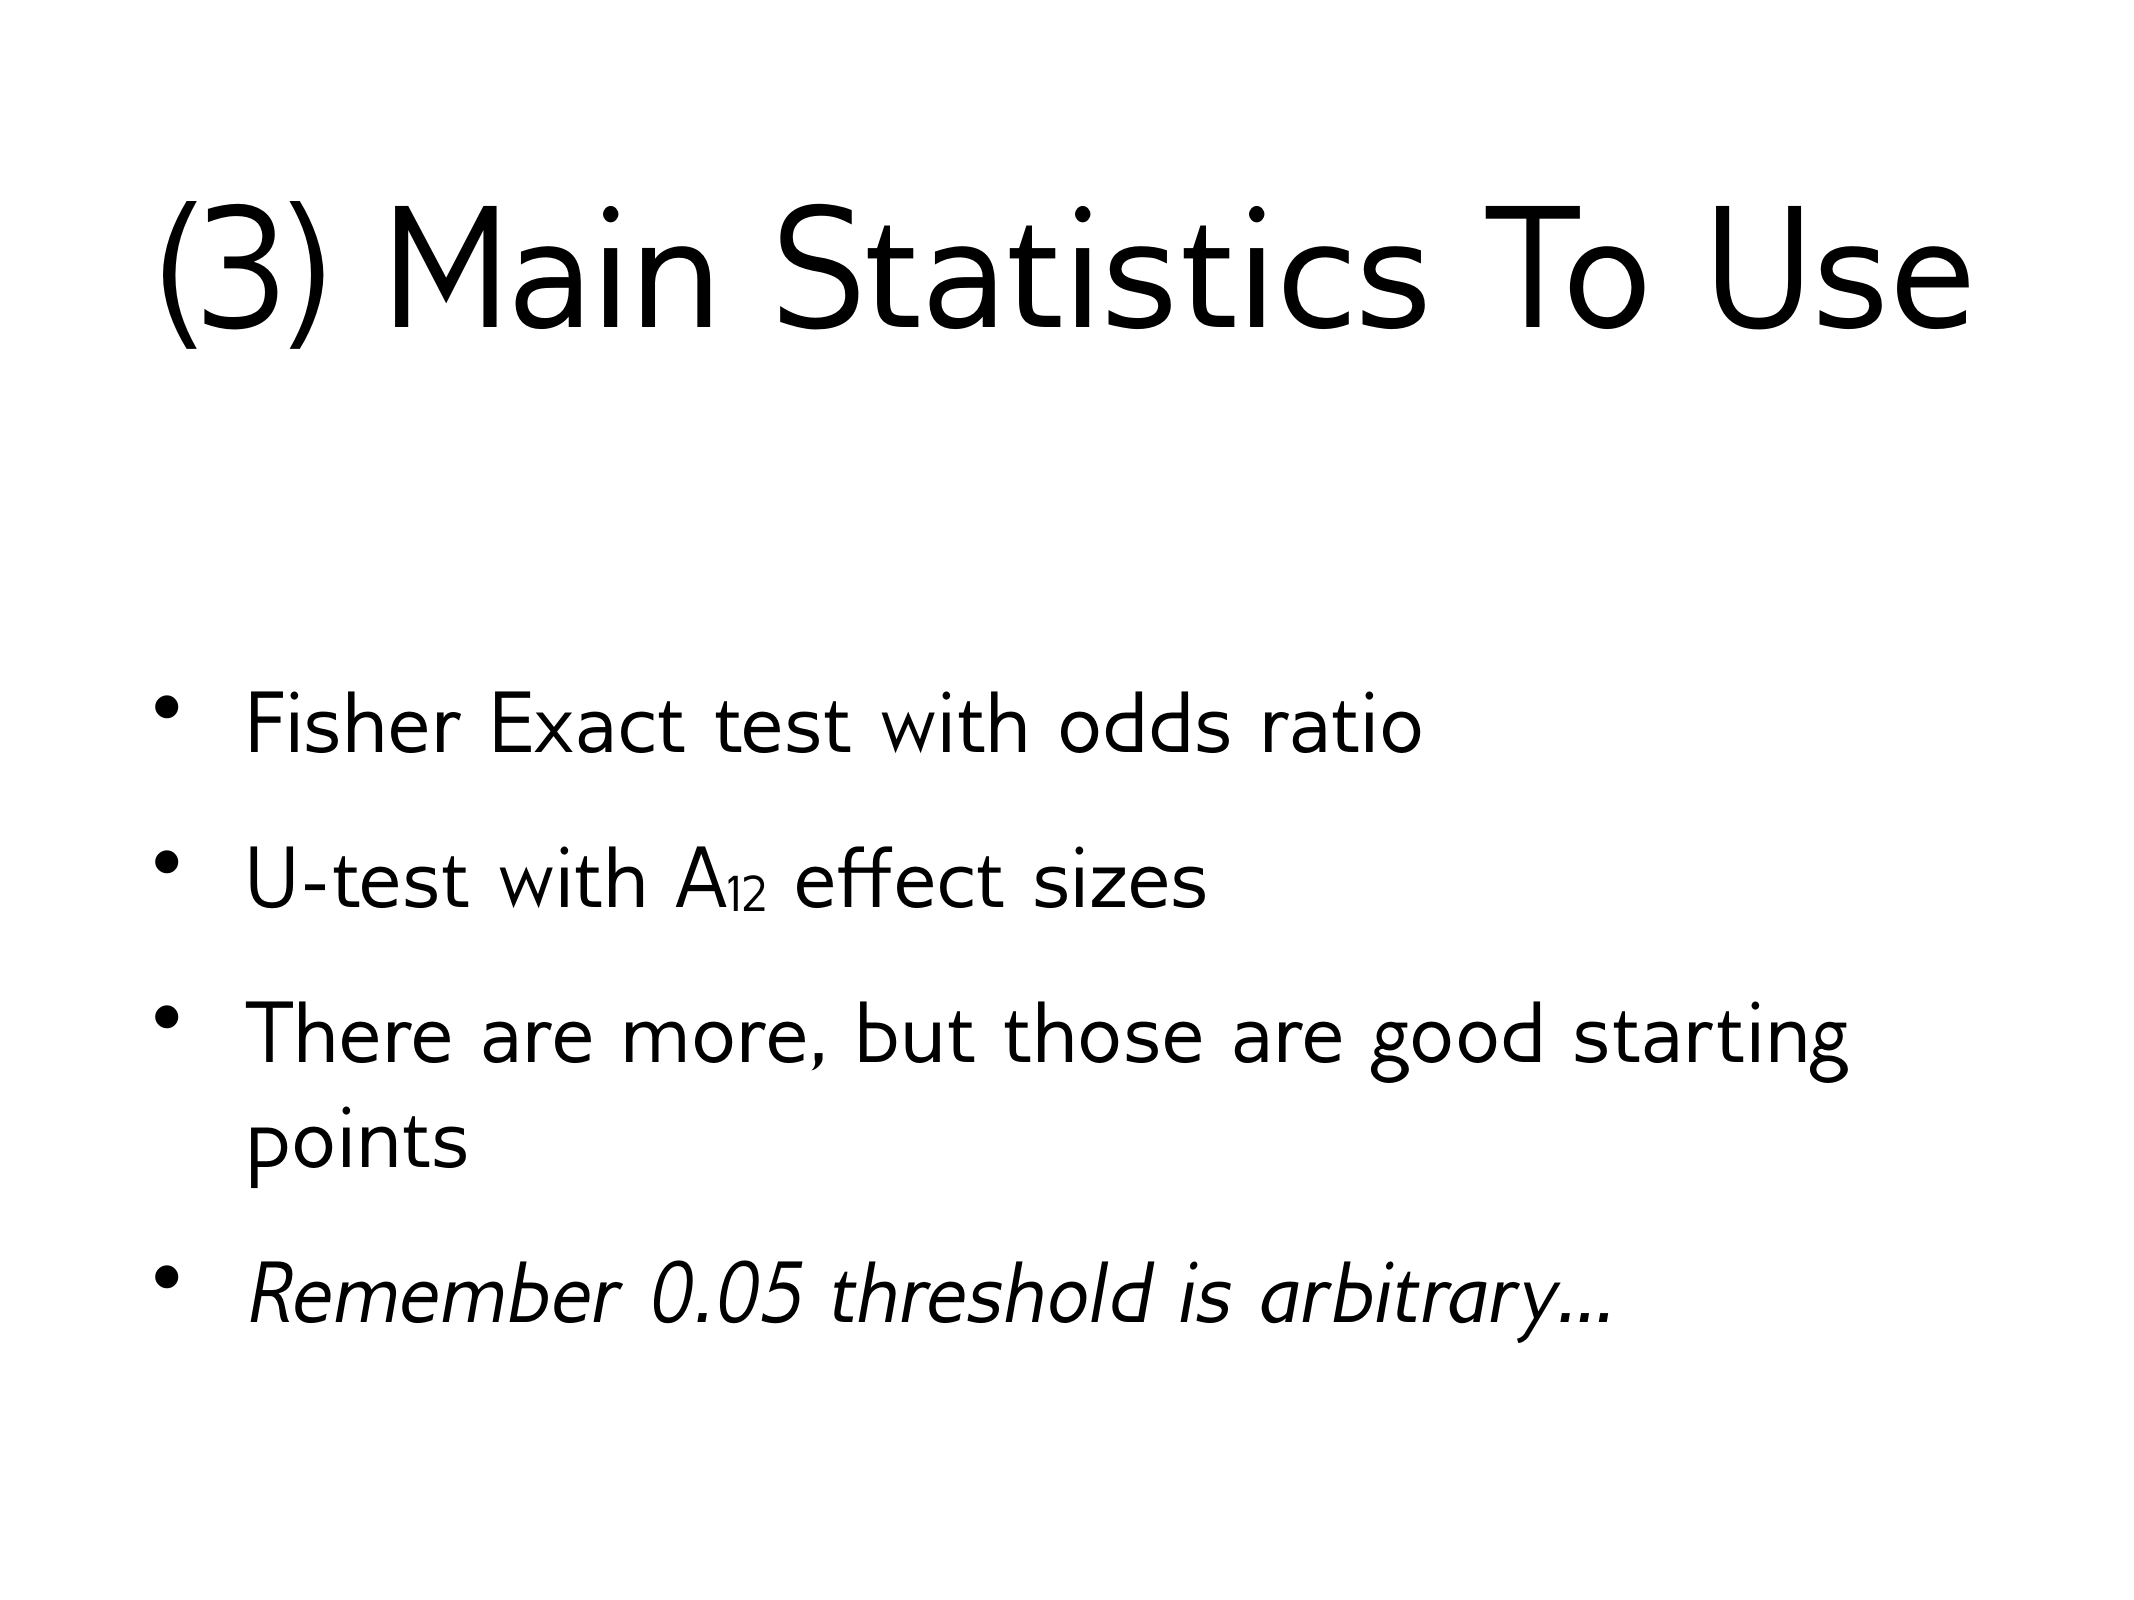

# (3) Main Statistics To Use
Fisher Exact test with odds ratio
U-test with A12 effect sizes
There are more, but those are good starting points
Remember 0.05 threshold is arbitrary…